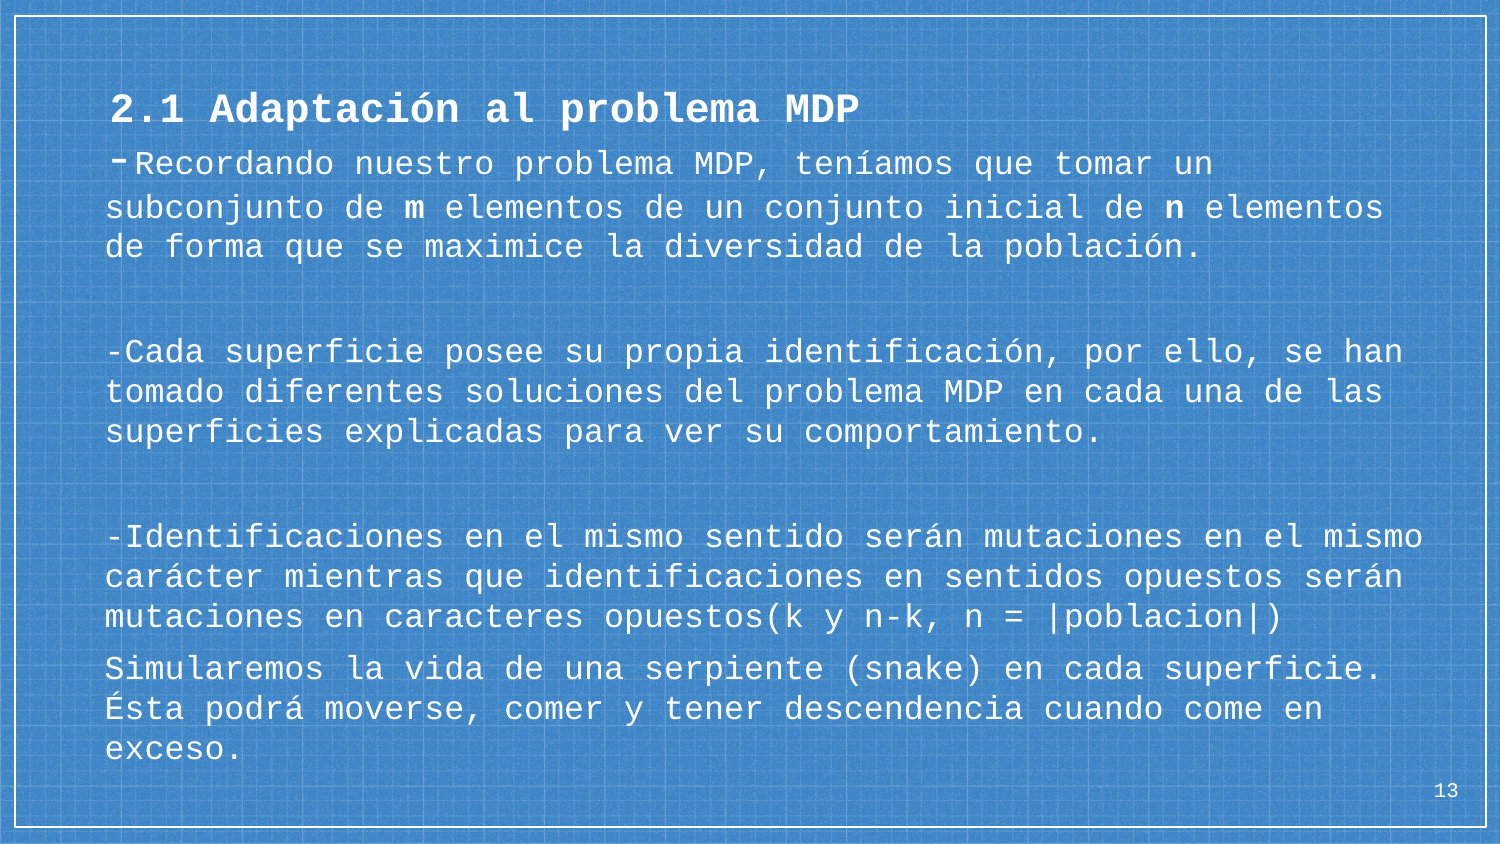

2.1 Adaptación al problema MDP
-Recordando nuestro problema MDP, teníamos que tomar un subconjunto de m elementos de un conjunto inicial de n elementos de forma que se maximice la diversidad de la población.

-Cada superficie posee su propia identificación, por ello, se han tomado diferentes soluciones del problema MDP en cada una de las superficies explicadas para ver su comportamiento.

-Identificaciones en el mismo sentido serán mutaciones en el mismo carácter mientras que identificaciones en sentidos opuestos serán mutaciones en caracteres opuestos(k y n-k, n = |poblacion|)
Simularemos la vida de una serpiente (snake) en cada superficie. Ésta podrá moverse, comer y tener descendencia cuando come en exceso.
13